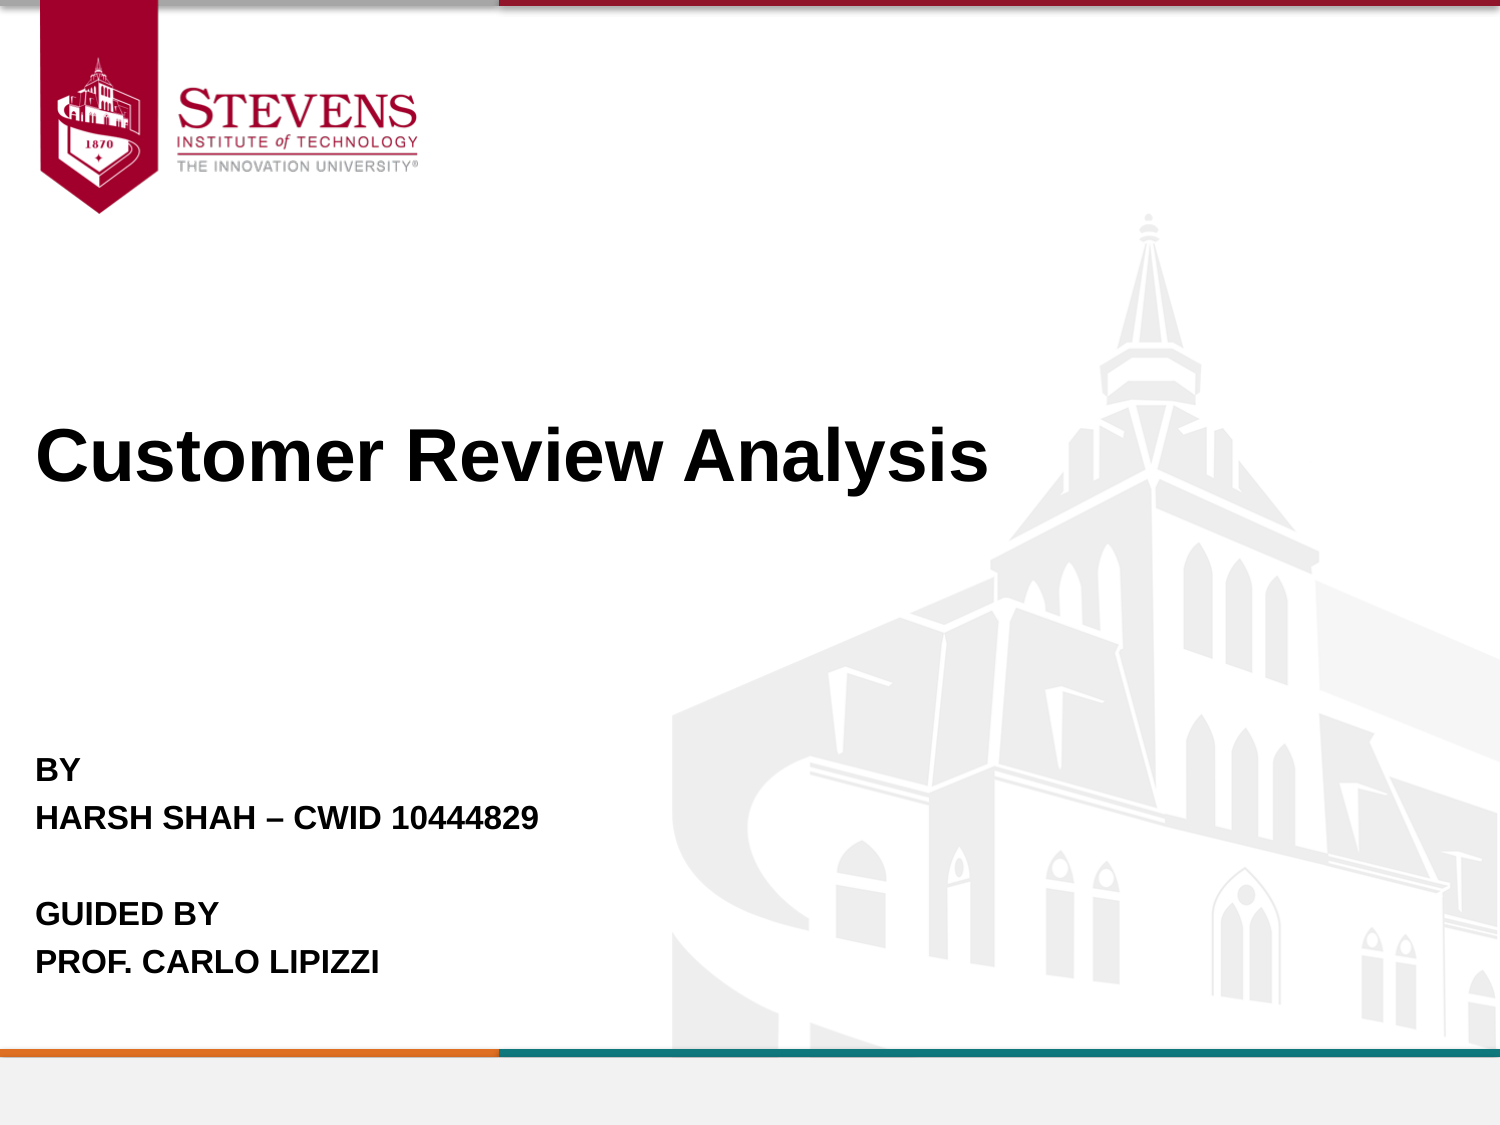

Customer Review Analysis
BY
HARSH SHAH – CWID 10444829

GUIDED BY
PROF. CARLO LIPIZZI